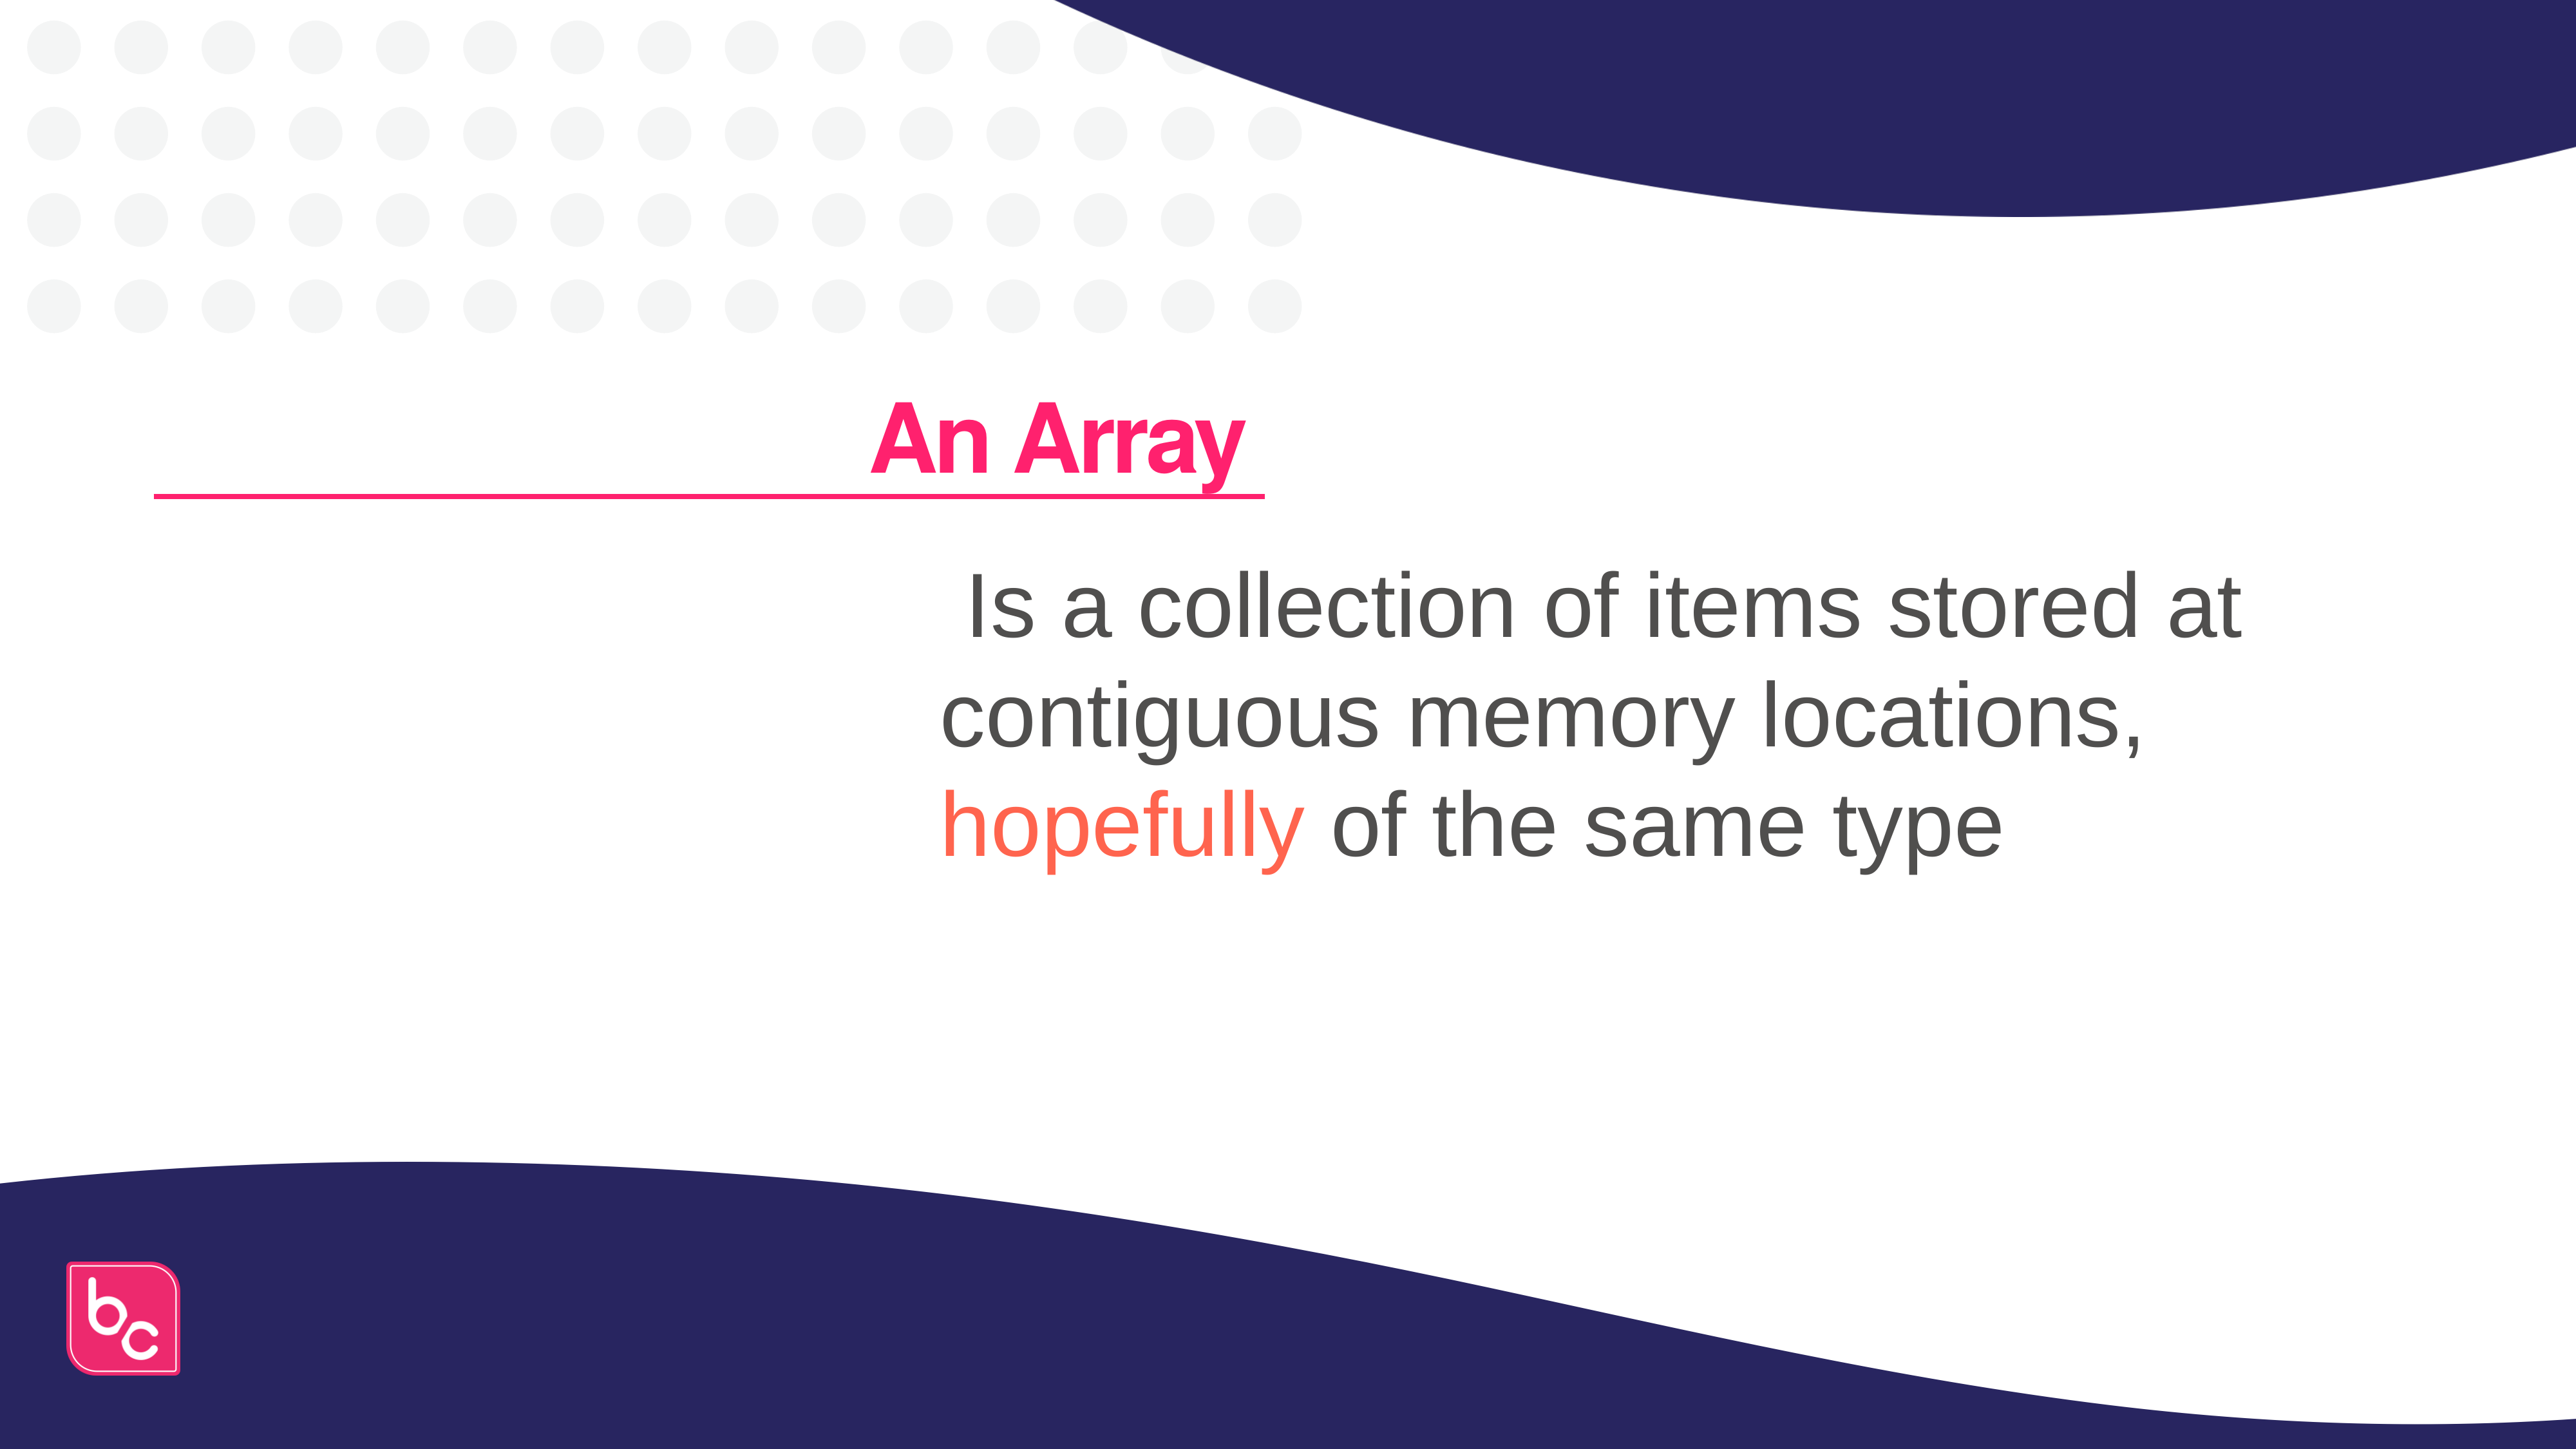

# An Array
 Is a collection of items stored at contiguous memory locations, hopefully of the same type